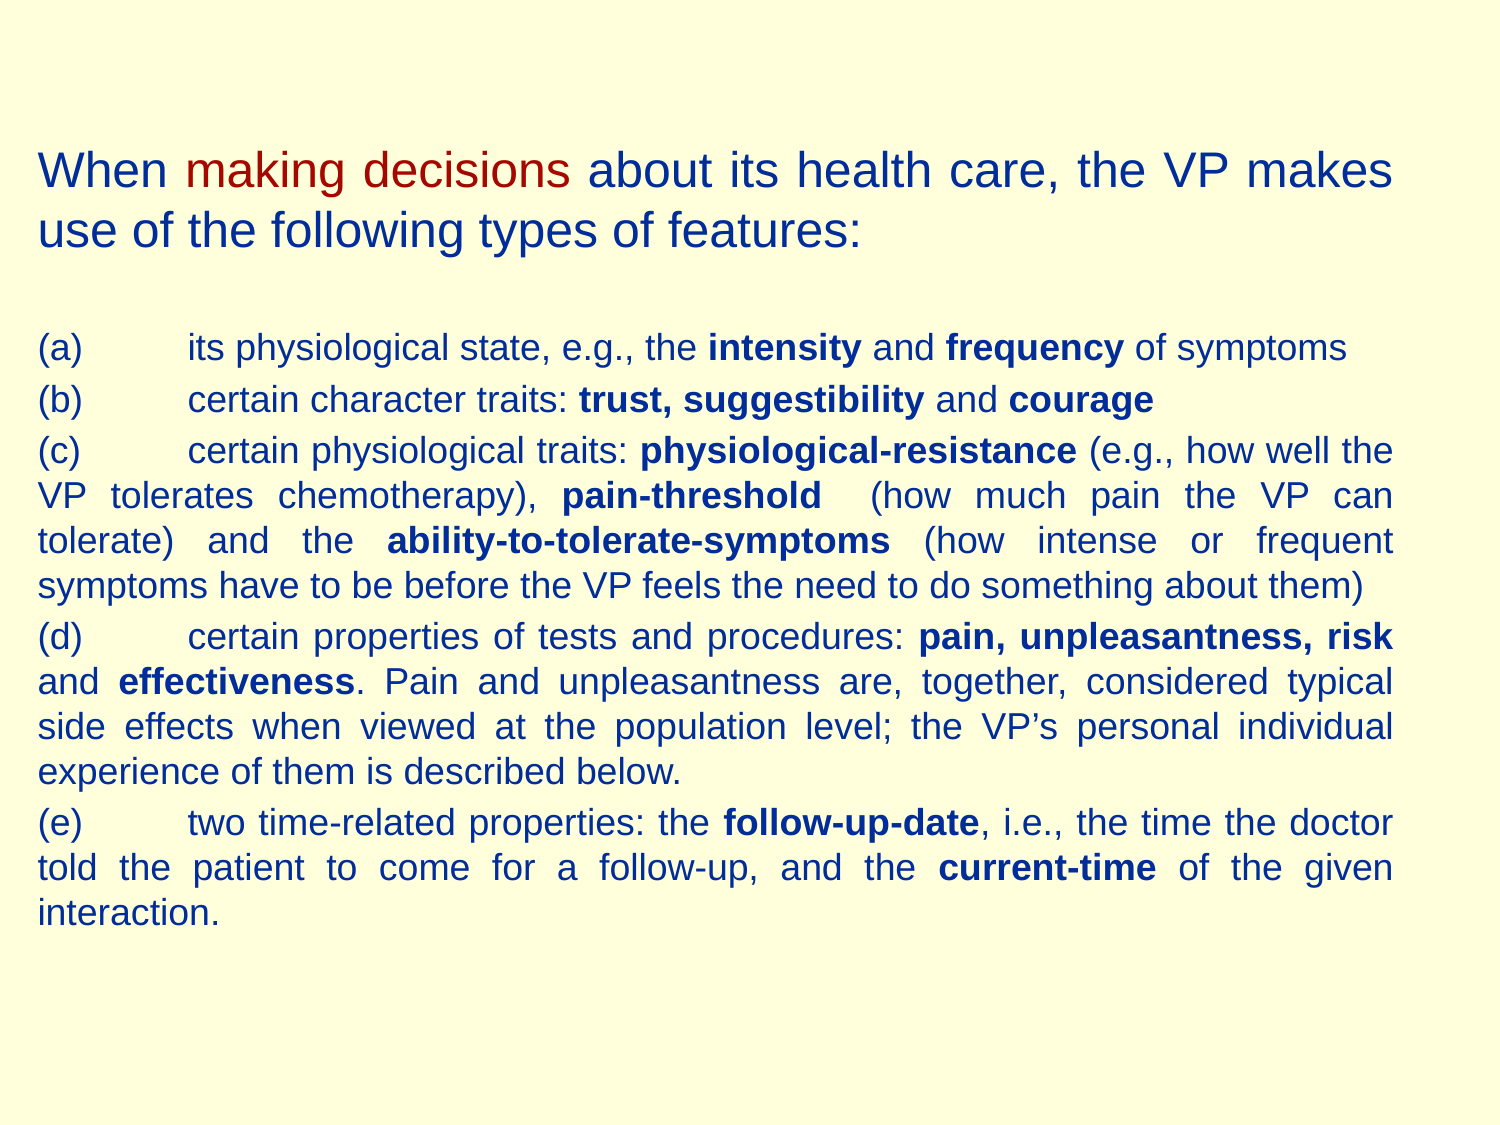

When making decisions about its health care, the VP makes use of the following types of features:

(a)	its physiological state, e.g., the intensity and frequency of symptoms
(b)	certain character traits: trust, suggestibility and courage
(c)	certain physiological traits: physiological-resistance (e.g., how well the VP tolerates chemotherapy), pain-threshold  (how much pain the VP can tolerate) and the ability-to-tolerate-symptoms (how intense or frequent symptoms have to be before the VP feels the need to do something about them)
(d)	certain properties of tests and procedures: pain, unpleasantness, risk and effectiveness. Pain and unpleasantness are, together, considered typical side effects when viewed at the population level; the VP’s personal individual experience of them is described below.
(e)	two time-related properties: the follow-up-date, i.e., the time the doctor told the patient to come for a follow-up, and the current-time of the given interaction.